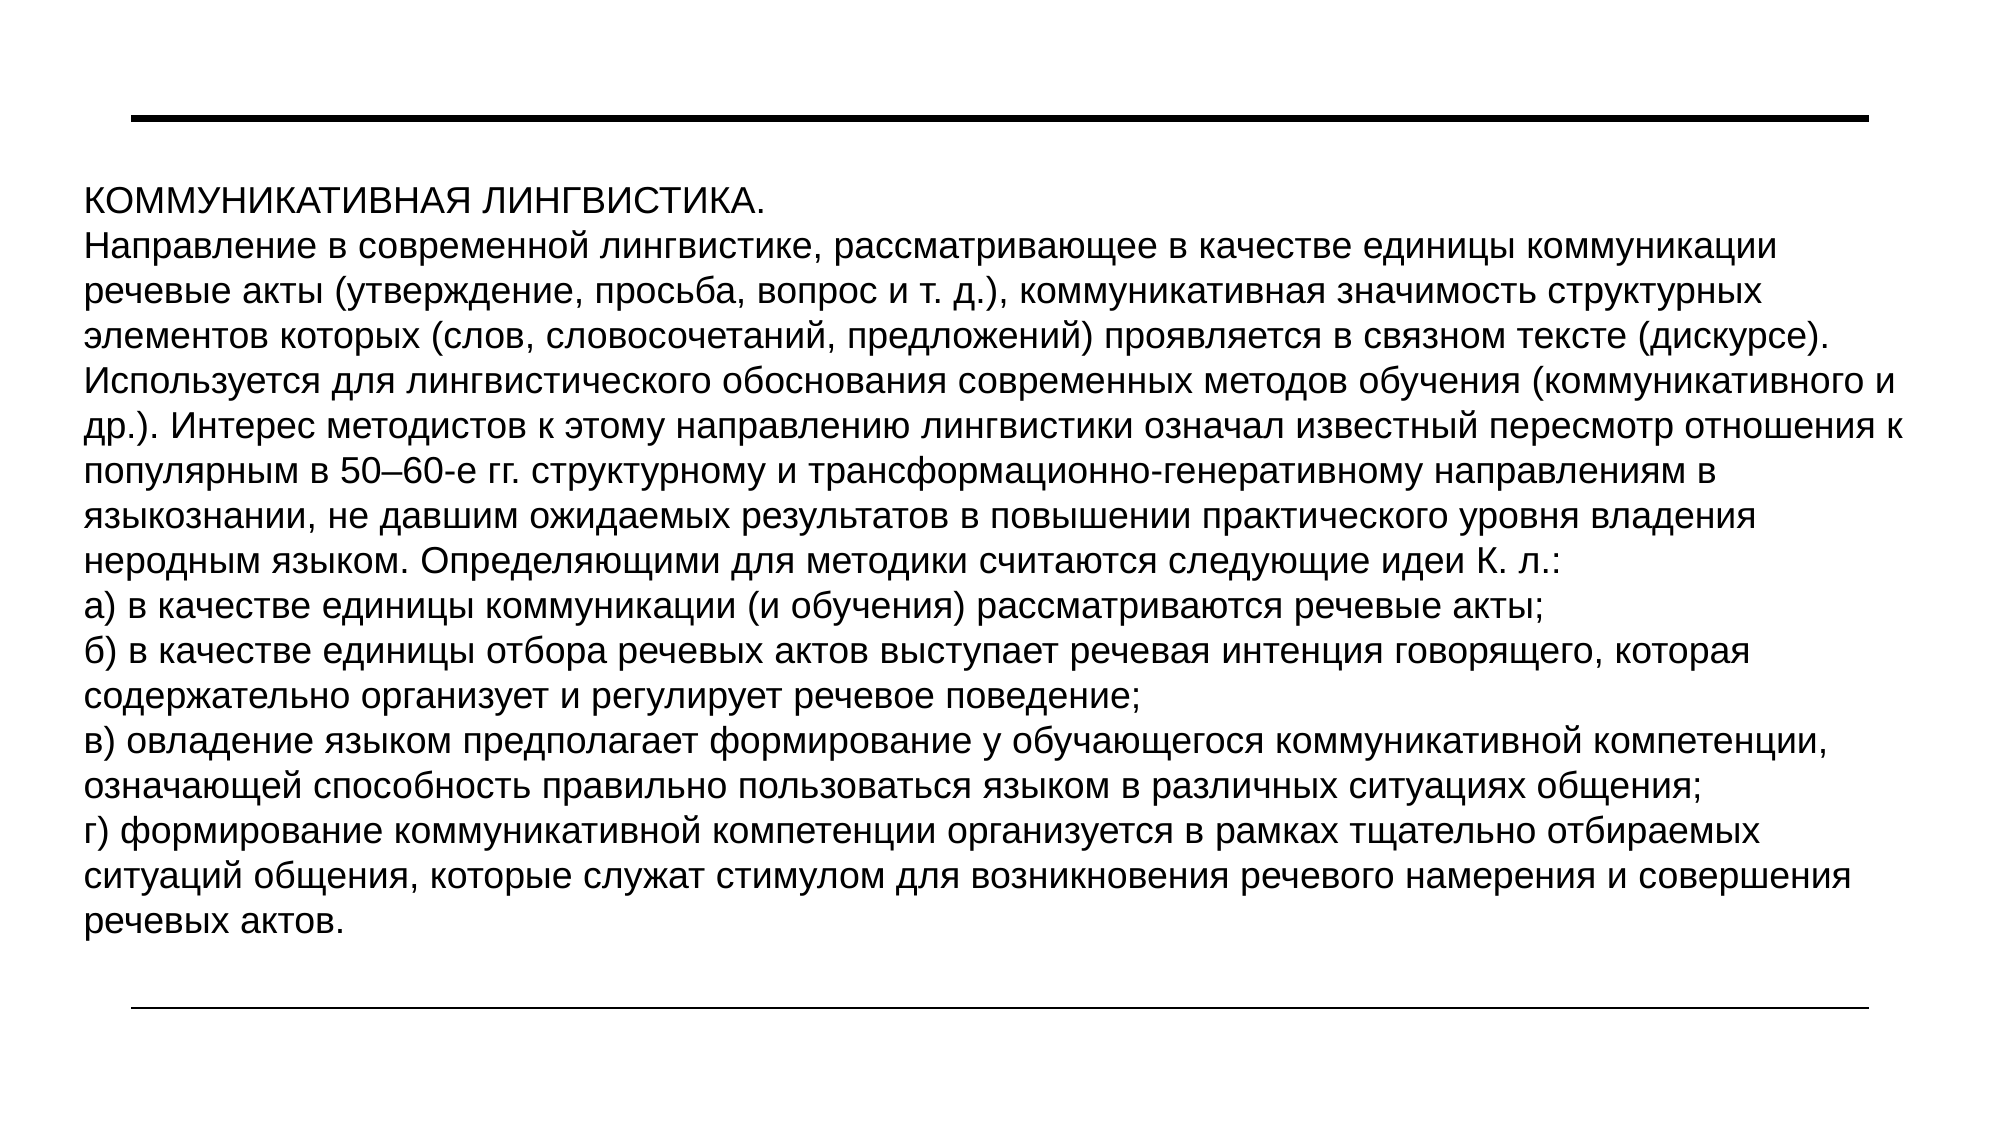

КОММУНИКАТИВНАЯ ЛИНГВИСТИКА.
Направление в современной лингвистике, рассматривающее в качестве единицы коммуникации речевые акты (утверждение, просьба, вопрос и т. д.), коммуникативная значимость структурных элементов которых (слов, словосочетаний, предложений) проявляется в связном тексте (дискурсе). Используется для лингвистического обоснования современных методов обучения (коммуникативного и др.). Интерес методистов к этому направлению лингвистики означал известный пересмотр отношения к популярным в 50–60-е гг. структурному и трансформационно-генеративному направлениям в языкознании, не давшим ожидаемых результатов в повышении практического уровня владения неродным языком. Определяющими для методики считаются следующие идеи К. л.:
a) в качестве единицы коммуникации (и обучения) рассматриваются речевые акты;
б) в качестве единицы отбора речевых актов выступает речевая интенция говорящего, которая содержательно организует и регулирует речевое поведение;
в) овладение языком предполагает формирование у обучающегося коммуникативной компетенции, означающей способность правильно пользоваться языком в различных ситуациях общения;
г) формирование коммуникативной компетенции организуется в рамках тщательно отбираемых ситуаций общения, которые служат стимулом для возникновения речевого намерения и совершения речевых актов.